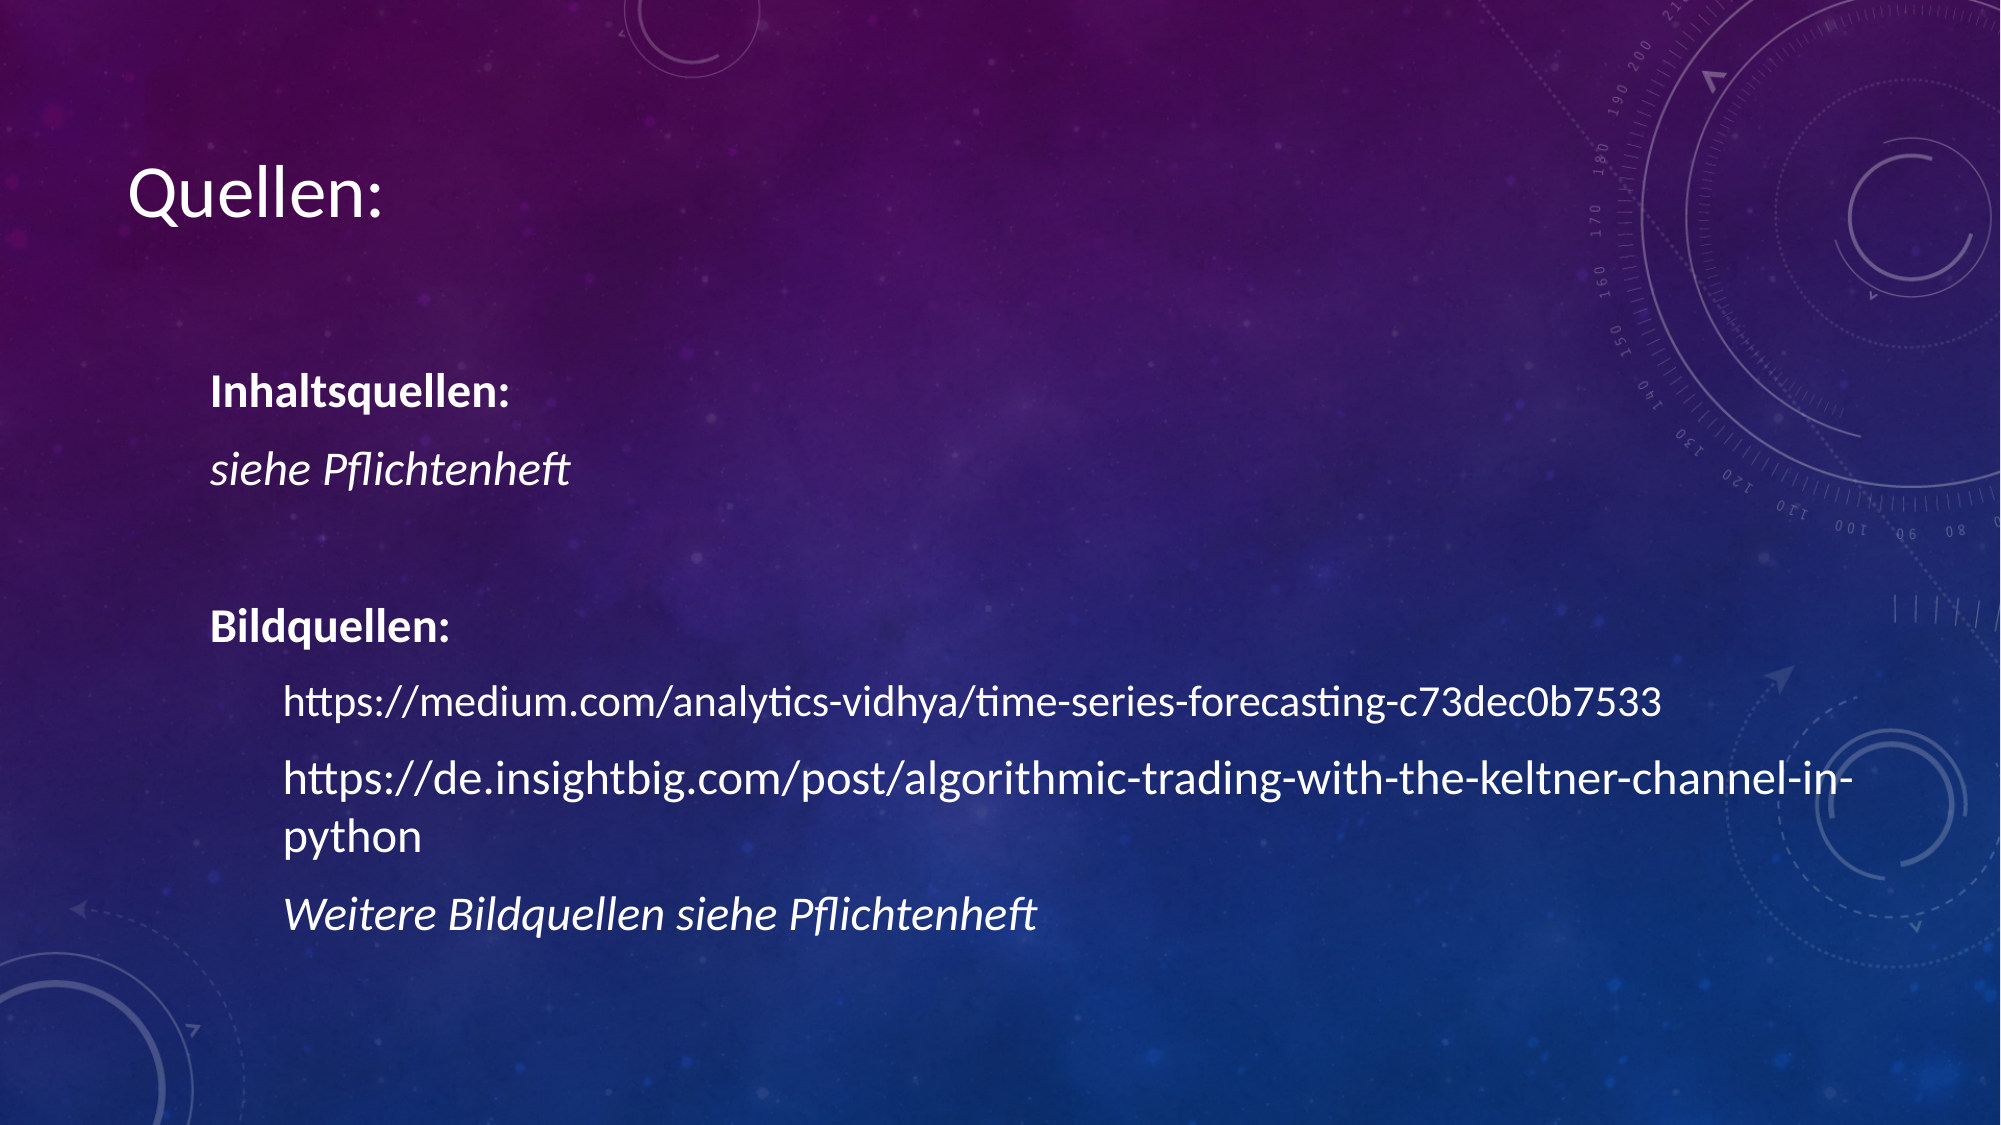

# Quellen:
Inhaltsquellen:
	siehe Pflichtenheft

Bildquellen:
https://medium.com/analytics-vidhya/time-series-forecasting-c73dec0b7533
https://de.insightbig.com/post/algorithmic-trading-with-the-keltner-channel-in-python
Weitere Bildquellen siehe Pflichtenheft